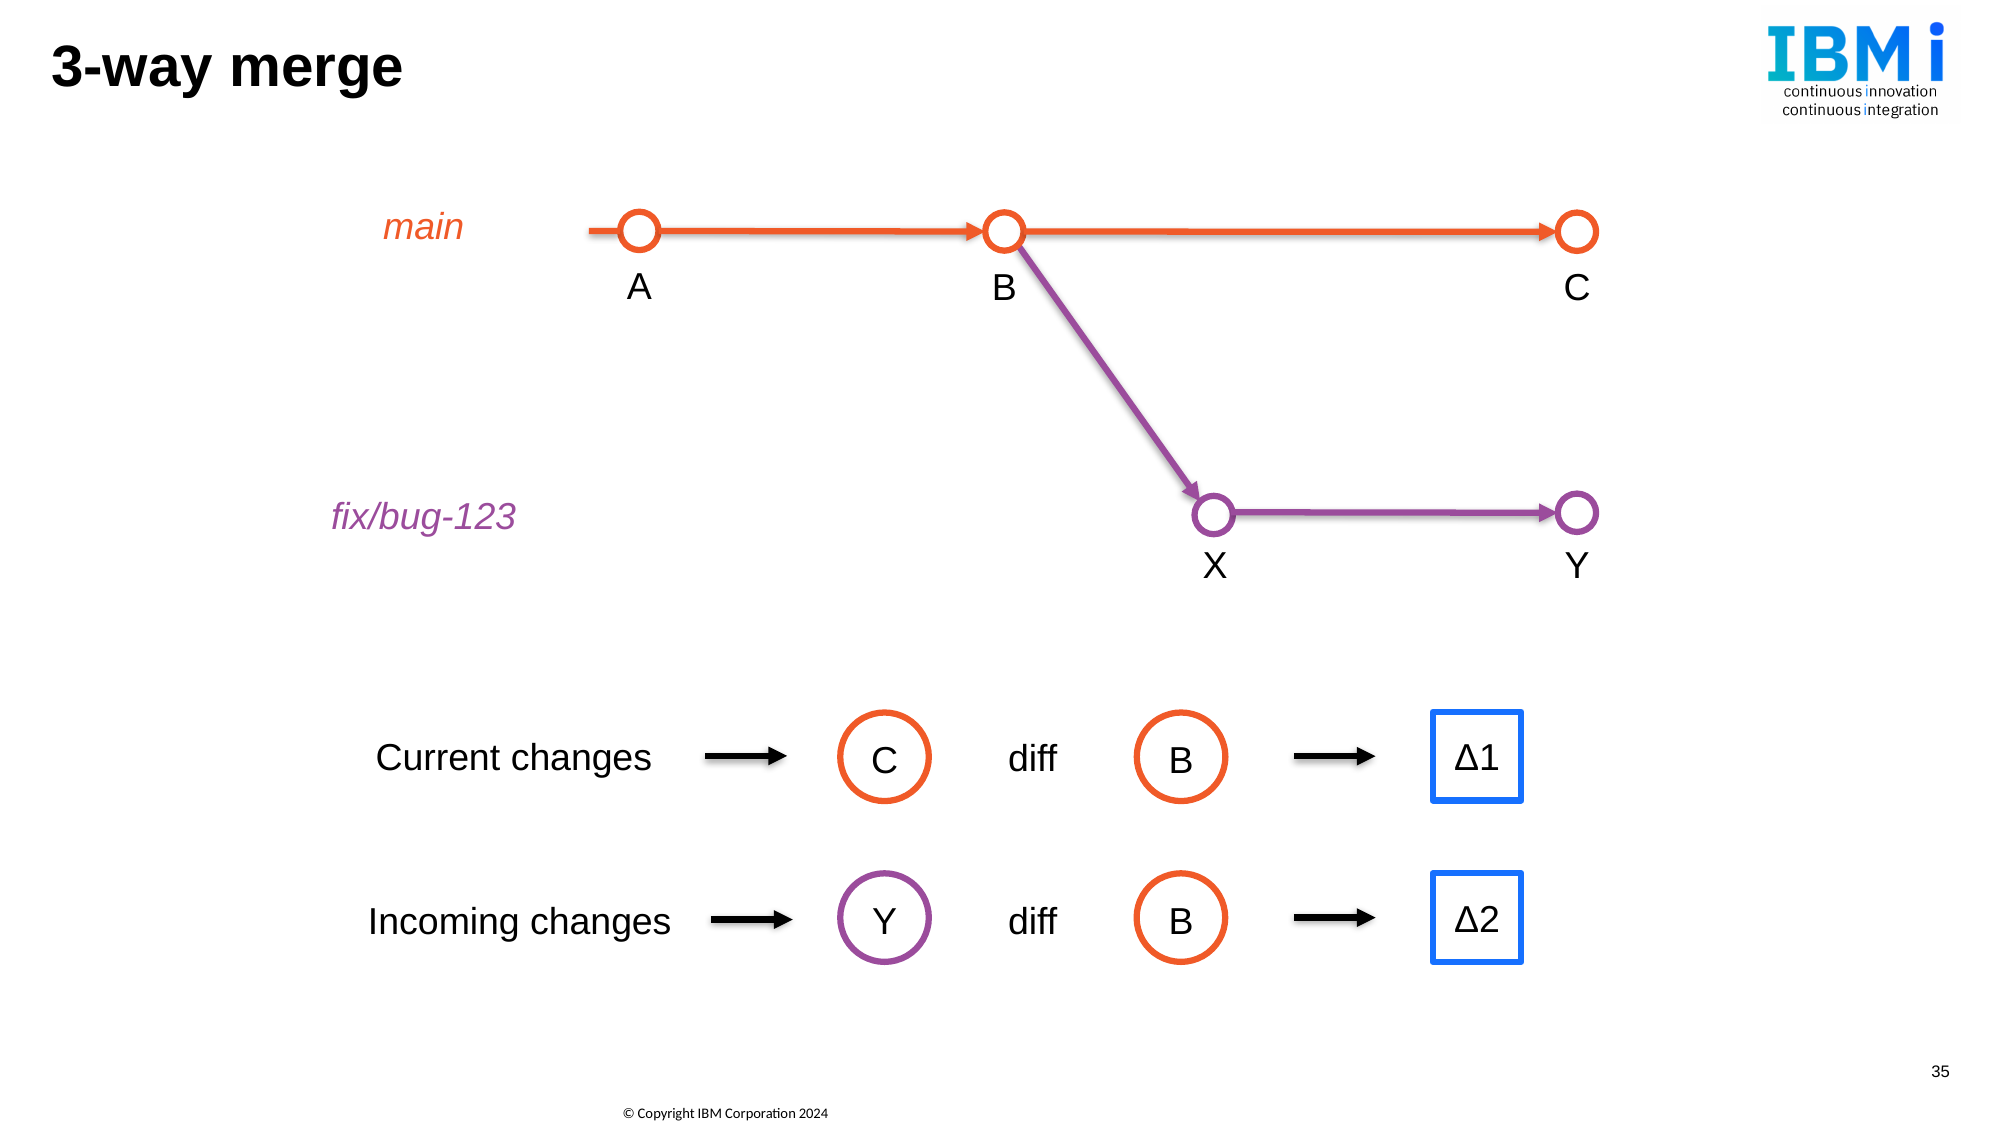

# 3-way merge
main

A
B
C
fix/bug-123

X
Y

Current changes
Δ1
diff
C
B

Δ2
Incoming changes
Y
diff
B
35